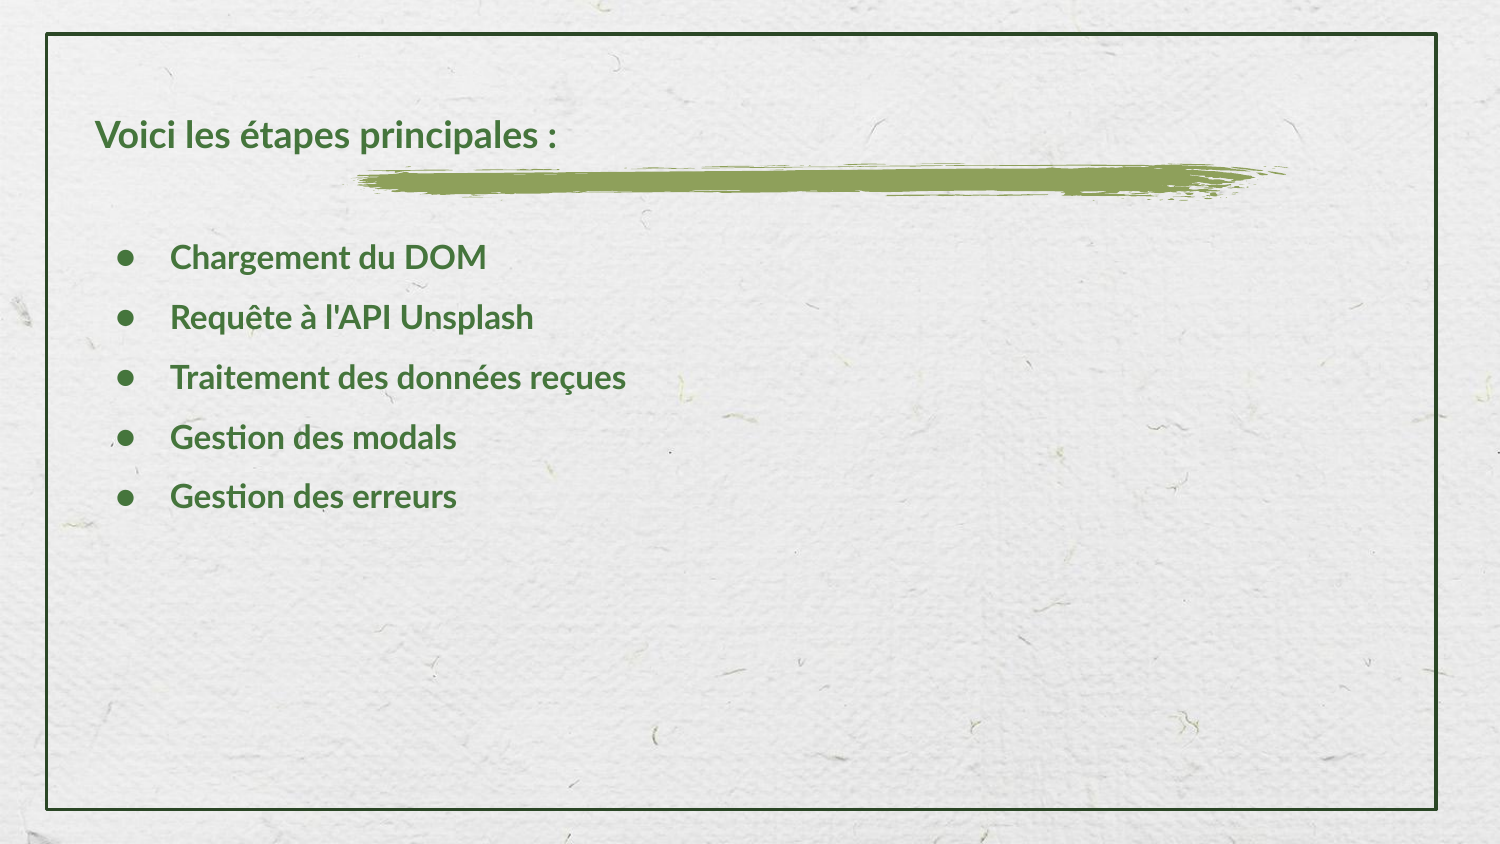

Voici les étapes principales :

Chargement du DOM
Requête à l'API Unsplash
Traitement des données reçues
Gestion des modals
Gestion des erreurs